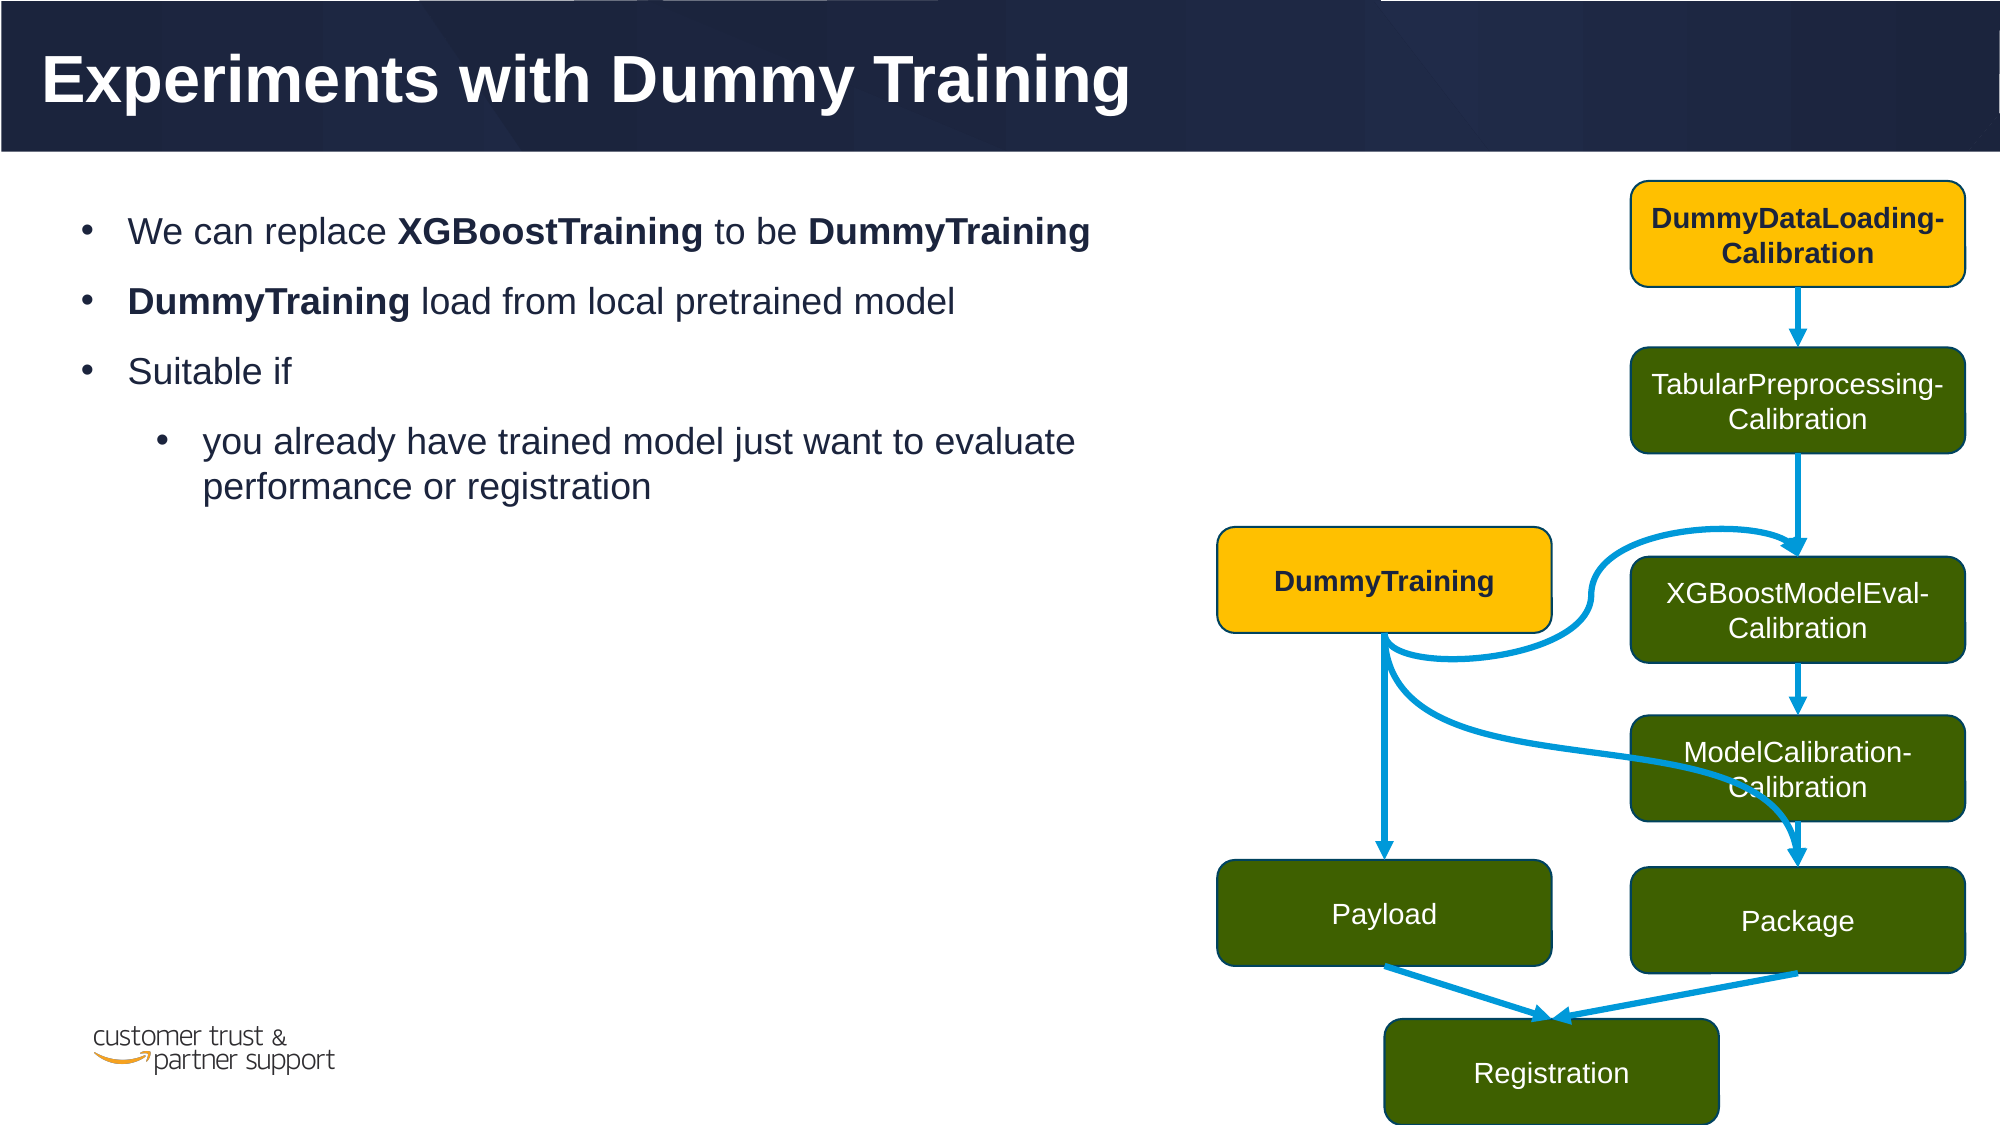

Experiments with Dummy Training

DummyDataLoading-Calibration
We can replace XGBoostTraining to be DummyTraining
DummyTraining load from local pretrained model
Suitable if
you already have trained model just want to evaluate performance or registration
TabularPreprocessing-Calibration
DummyTraining
XGBoostModelEval-Calibration
ModelCalibration-Calibration
Payload
Package
Registration